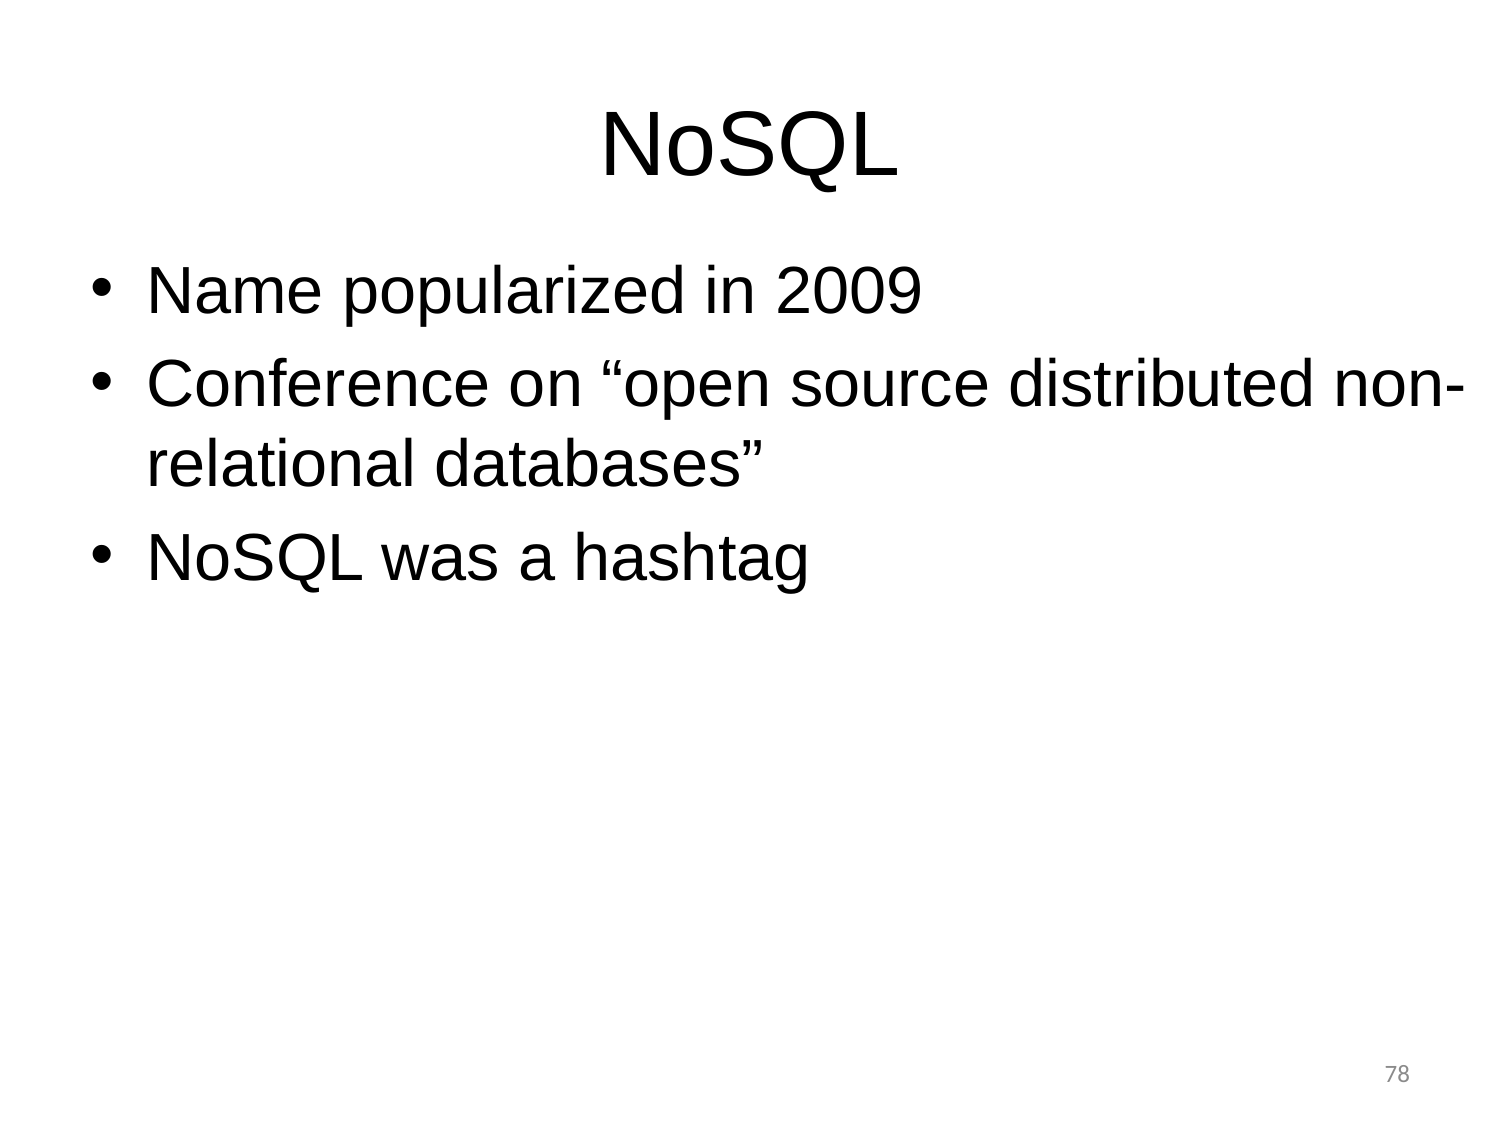

# NoSQL
Name popularized in 2009
Conference on “open source distributed non-relational databases”
NoSQL was a hashtag

78